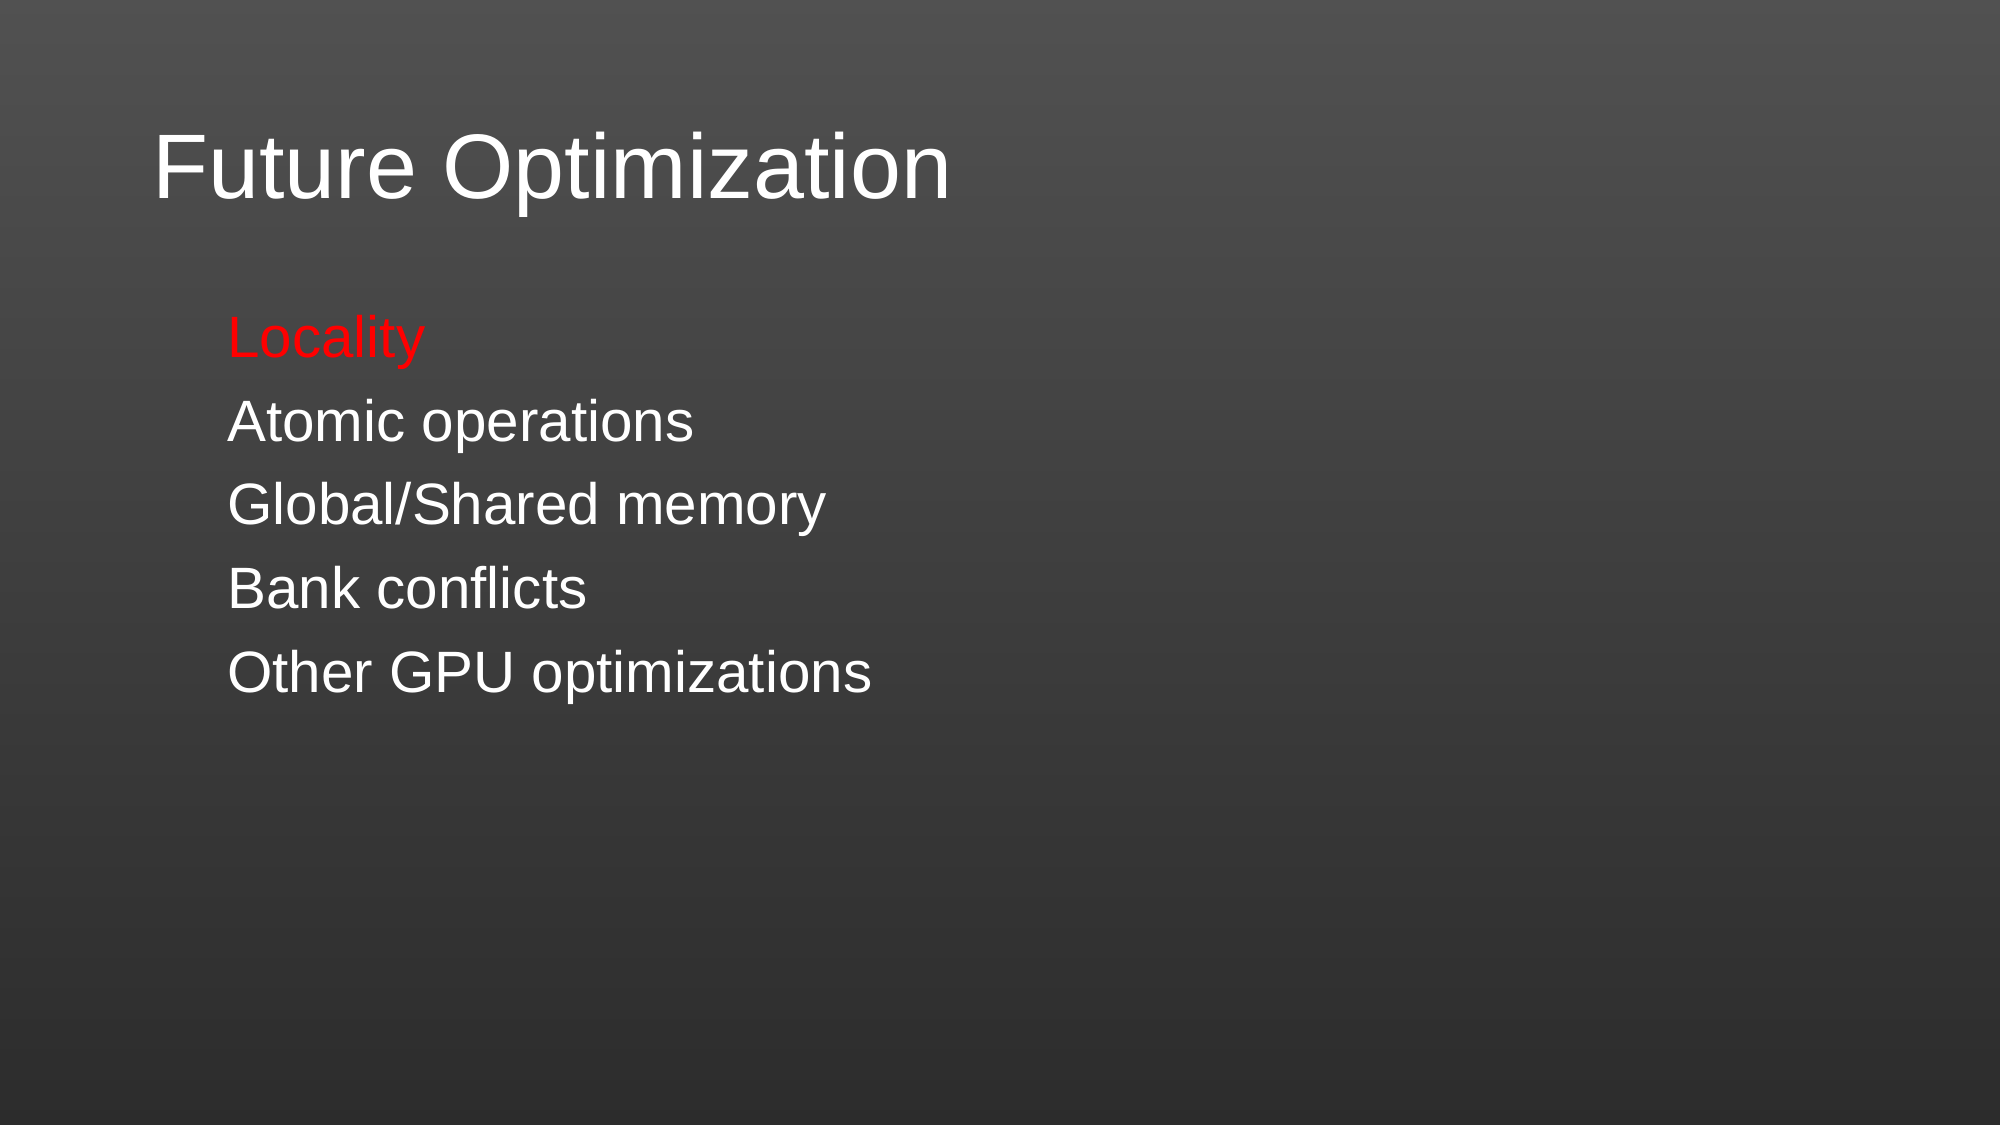

# Future Optimization
Locality
Atomic operations
Global/Shared memory
Bank conflicts
Other GPU optimizations